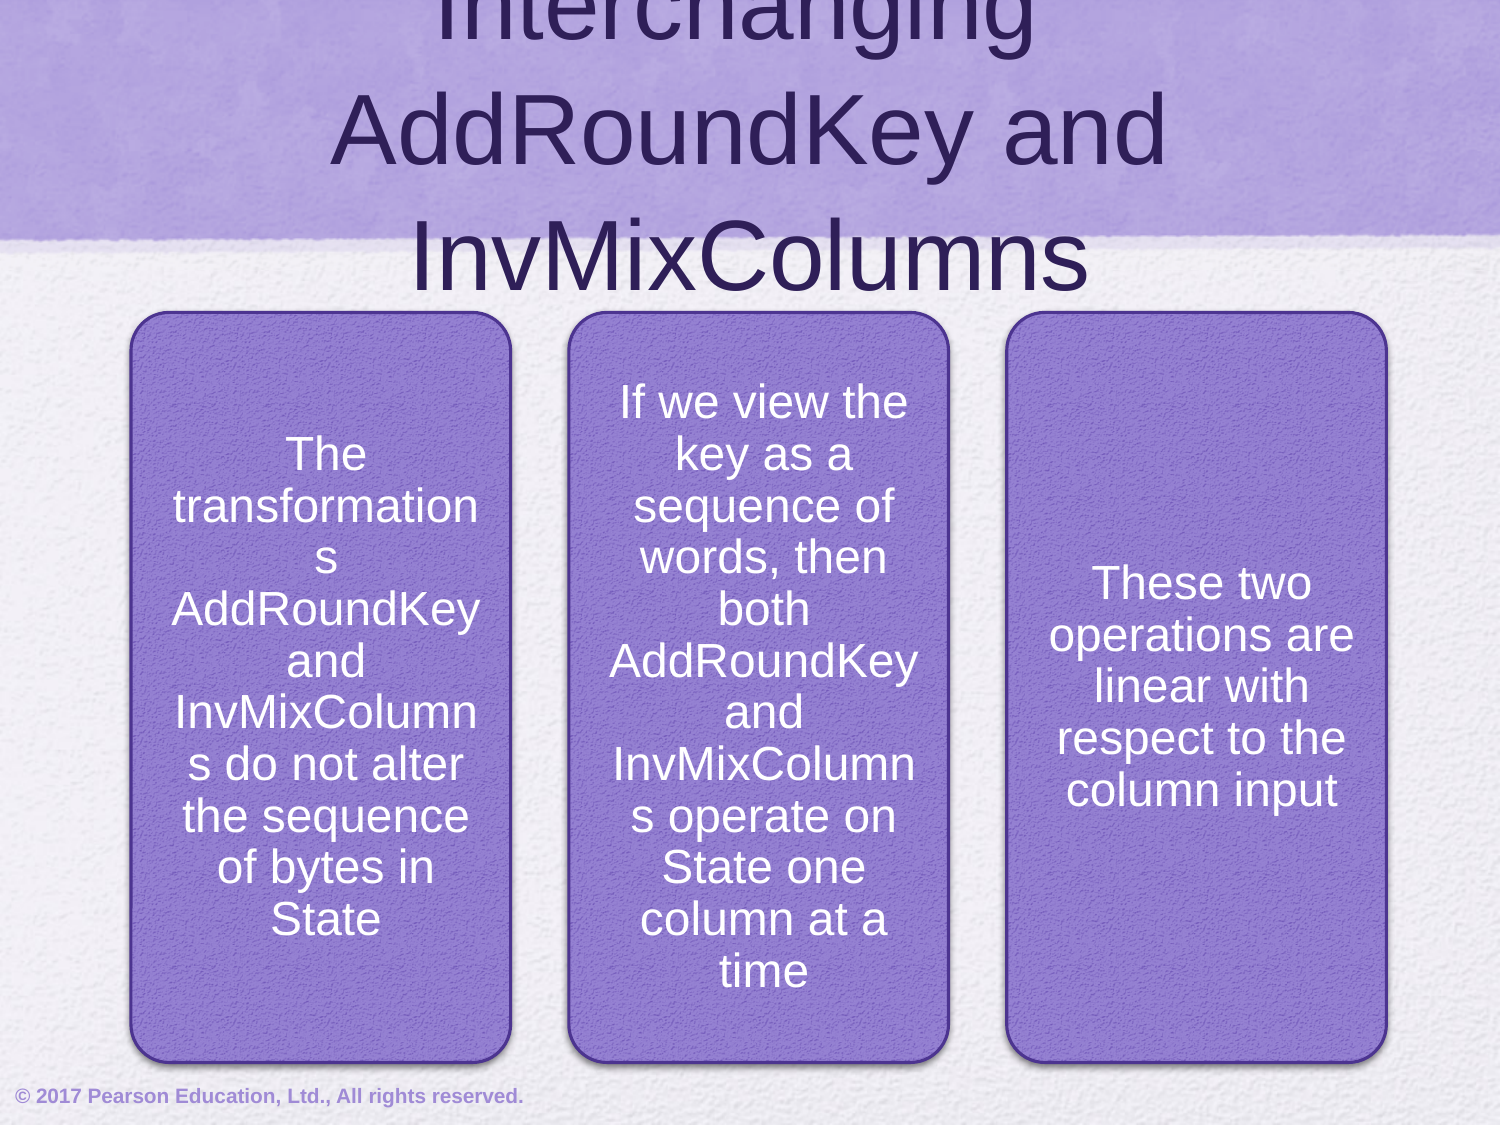

# Interchanging AddRoundKey and InvMixColumns
The transformations AddRoundKey and InvMixColumns do not alter the sequence of bytes in State
If we view the key as a sequence of words, then both AddRoundKey and InvMixColumns operate on State one column at a time
These two operations are linear with respect to the column input
© 2017 Pearson Education, Ltd., All rights reserved.